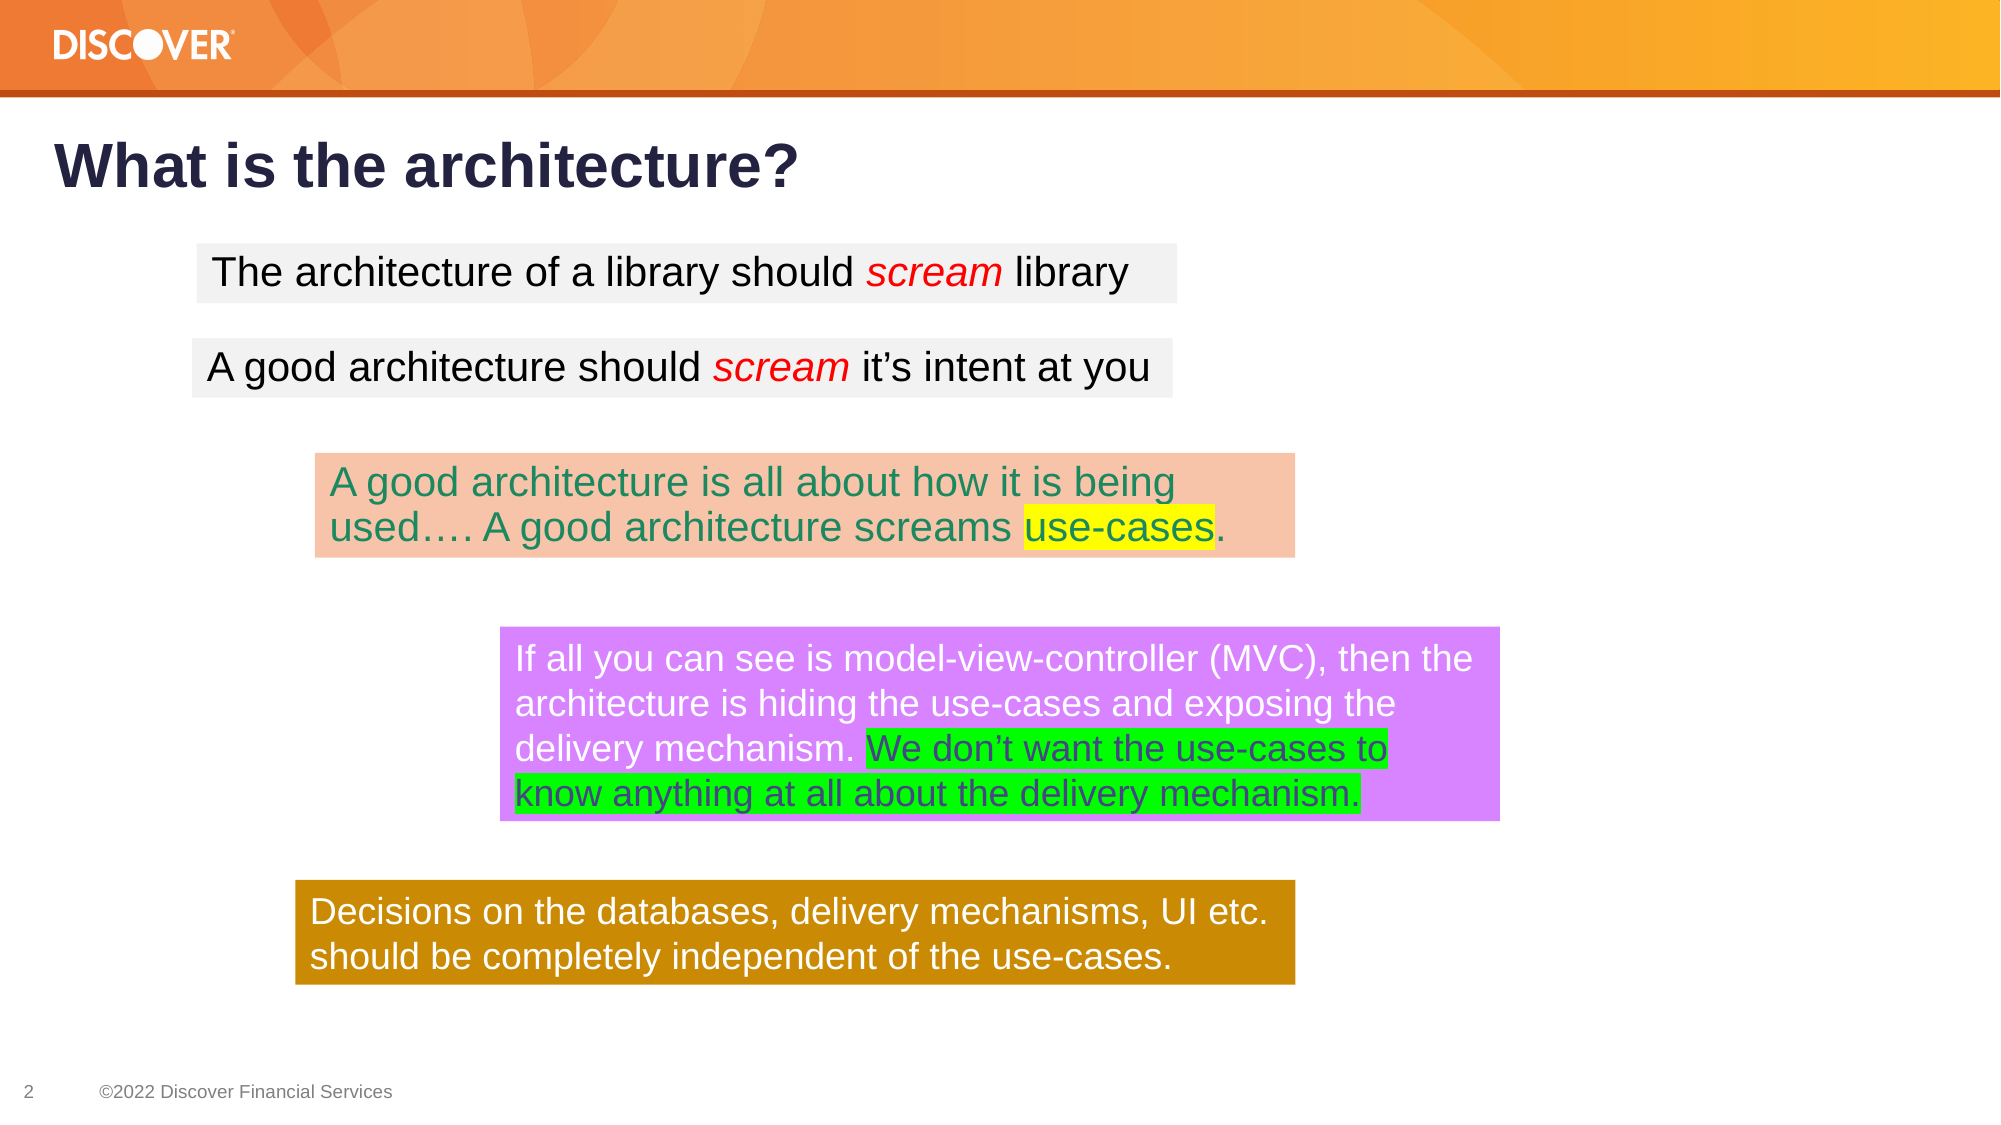

# What is the architecture?
The architecture of a library should scream library
A good architecture should scream it’s intent at you
A good architecture is all about how it is being used…. A good architecture screams use-cases.
If all you can see is model-view-controller (MVC), then the architecture is hiding the use-cases and exposing the delivery mechanism. We don’t want the use-cases to know anything at all about the delivery mechanism.
Decisions on the databases, delivery mechanisms, UI etc. should be completely independent of the use-cases.